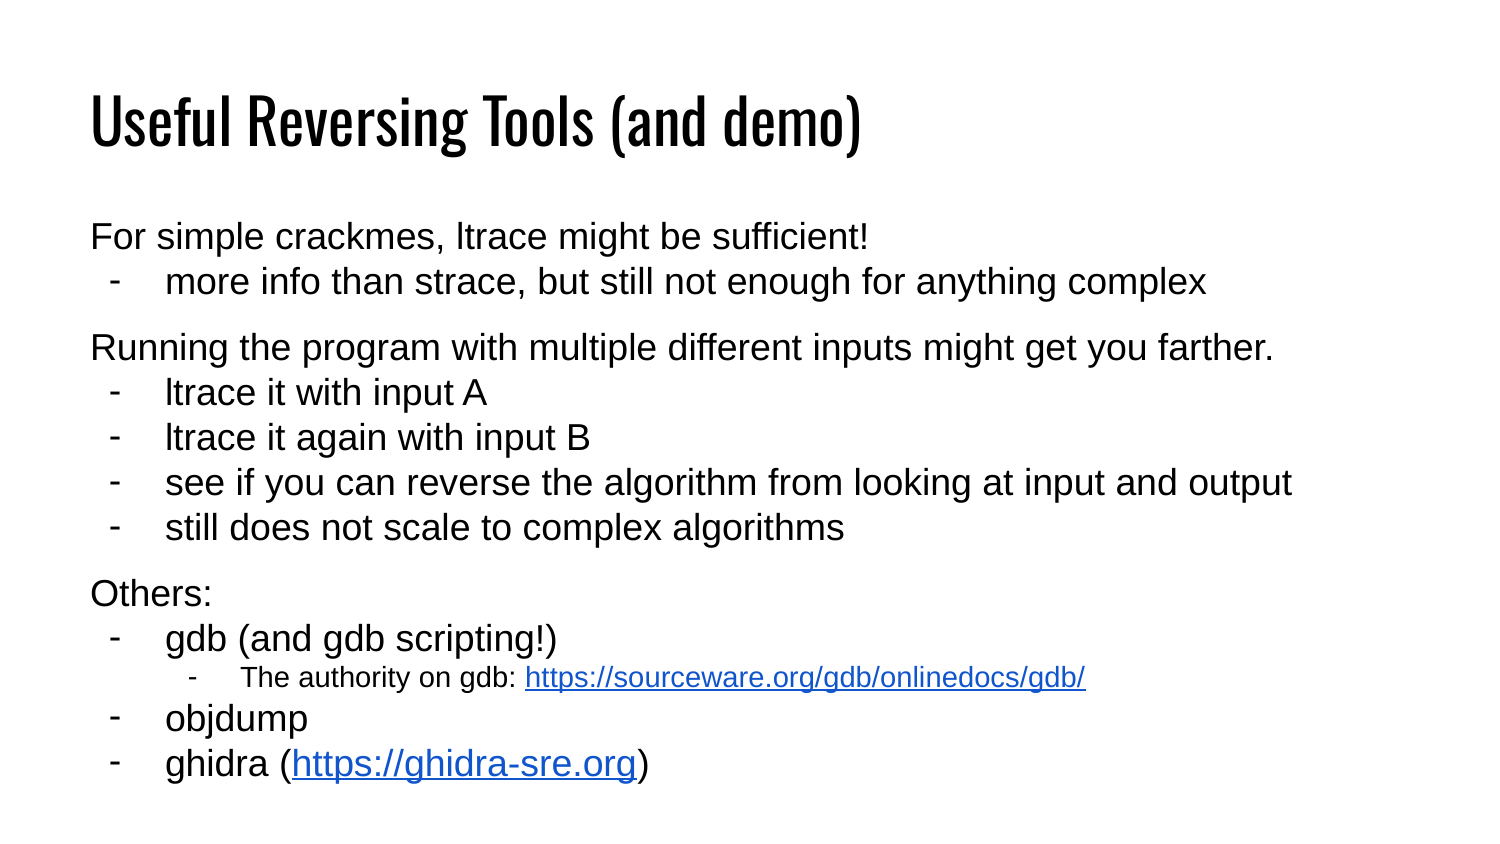

# Useful Reversing Tools (and demo)
For simple crackmes, ltrace might be sufficient!
more info than strace, but still not enough for anything complex
Running the program with multiple different inputs might get you farther.
ltrace it with input A
ltrace it again with input B
see if you can reverse the algorithm from looking at input and output
still does not scale to complex algorithms
Others:
gdb (and gdb scripting!)
The authority on gdb: https://sourceware.org/gdb/onlinedocs/gdb/
objdump
ghidra (https://ghidra-sre.org)